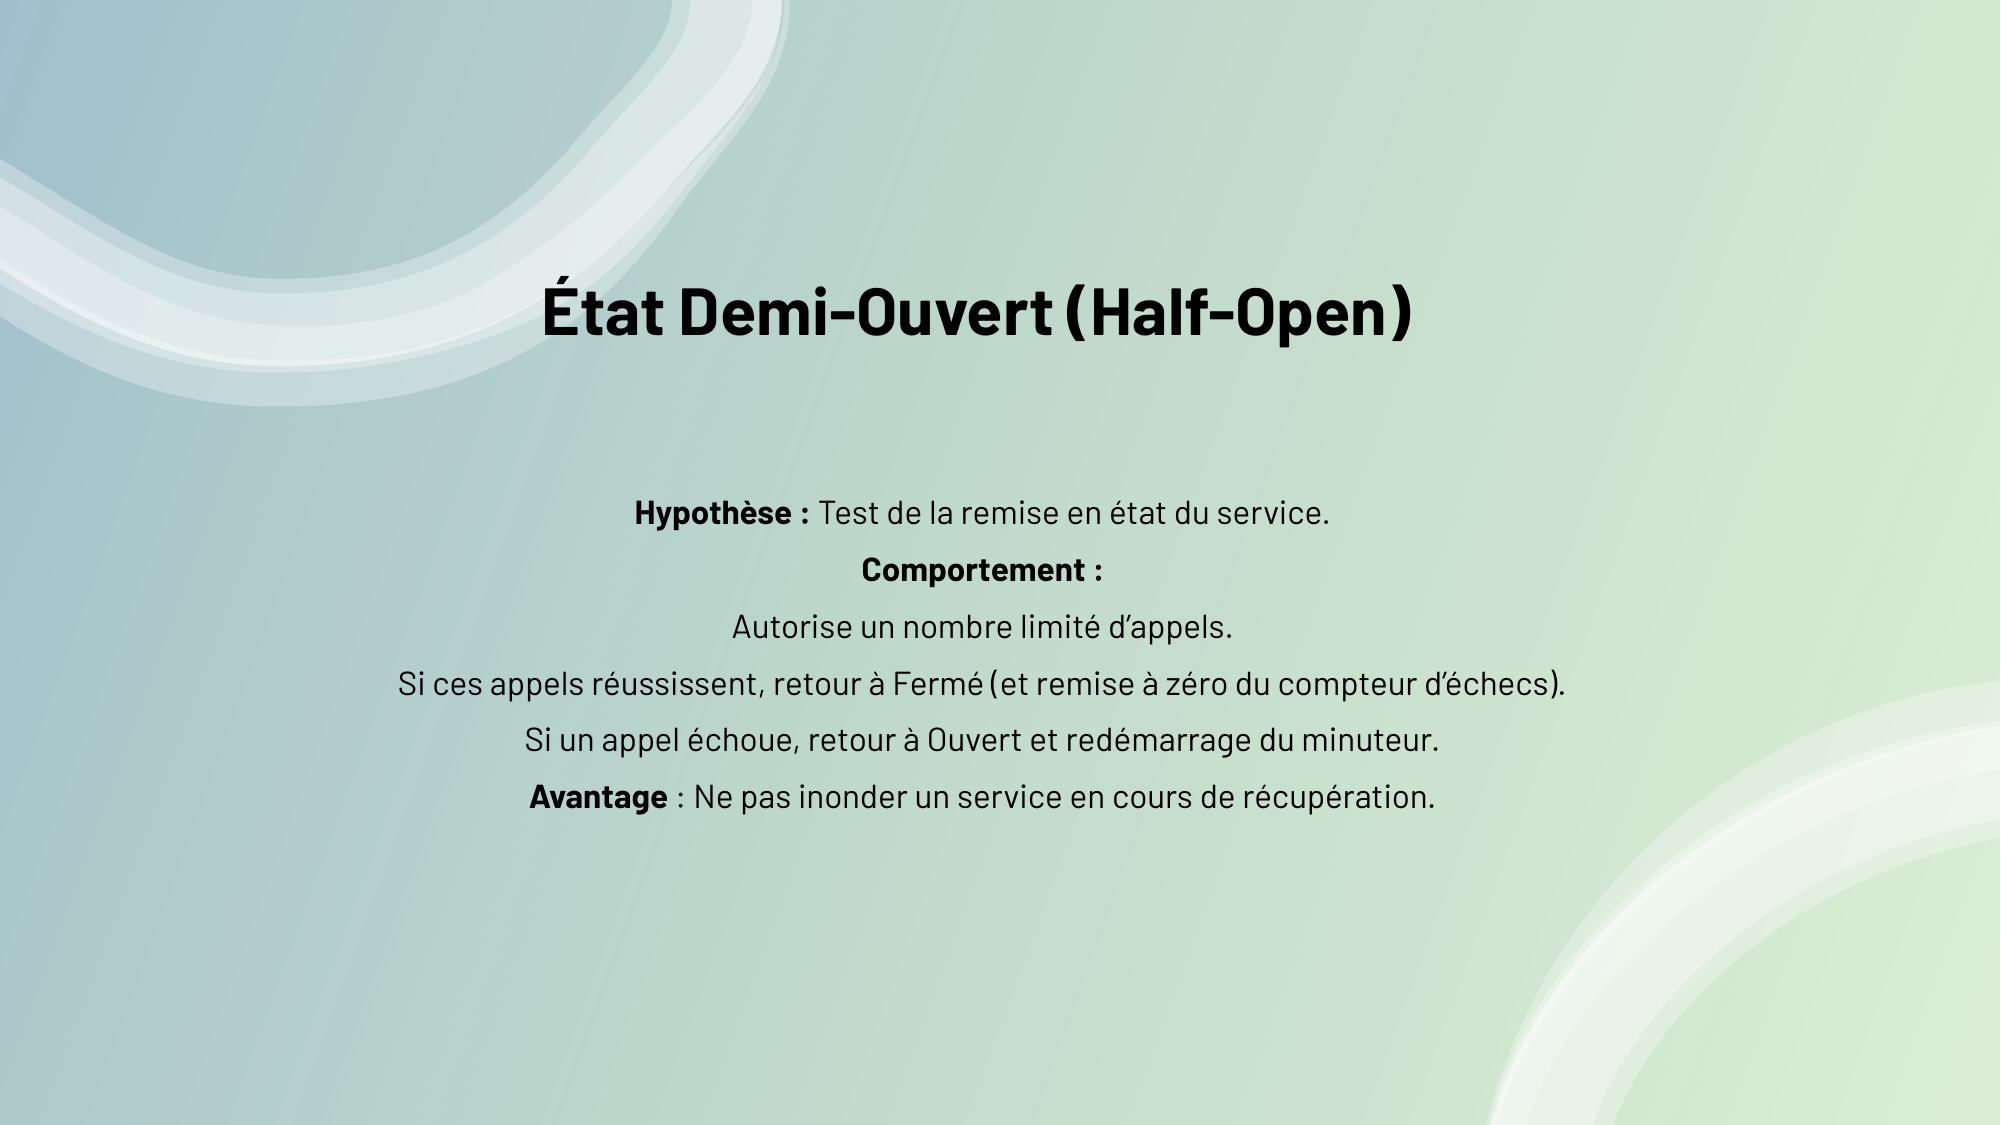

# État Demi-Ouvert (Half-Open)
Hypothèse : Test de la remise en état du service.
Comportement :
Autorise un nombre limité d’appels.
Si ces appels réussissent, retour à Fermé (et remise à zéro du compteur d’échecs).
Si un appel échoue, retour à Ouvert et redémarrage du minuteur.
Avantage : Ne pas inonder un service en cours de récupération.